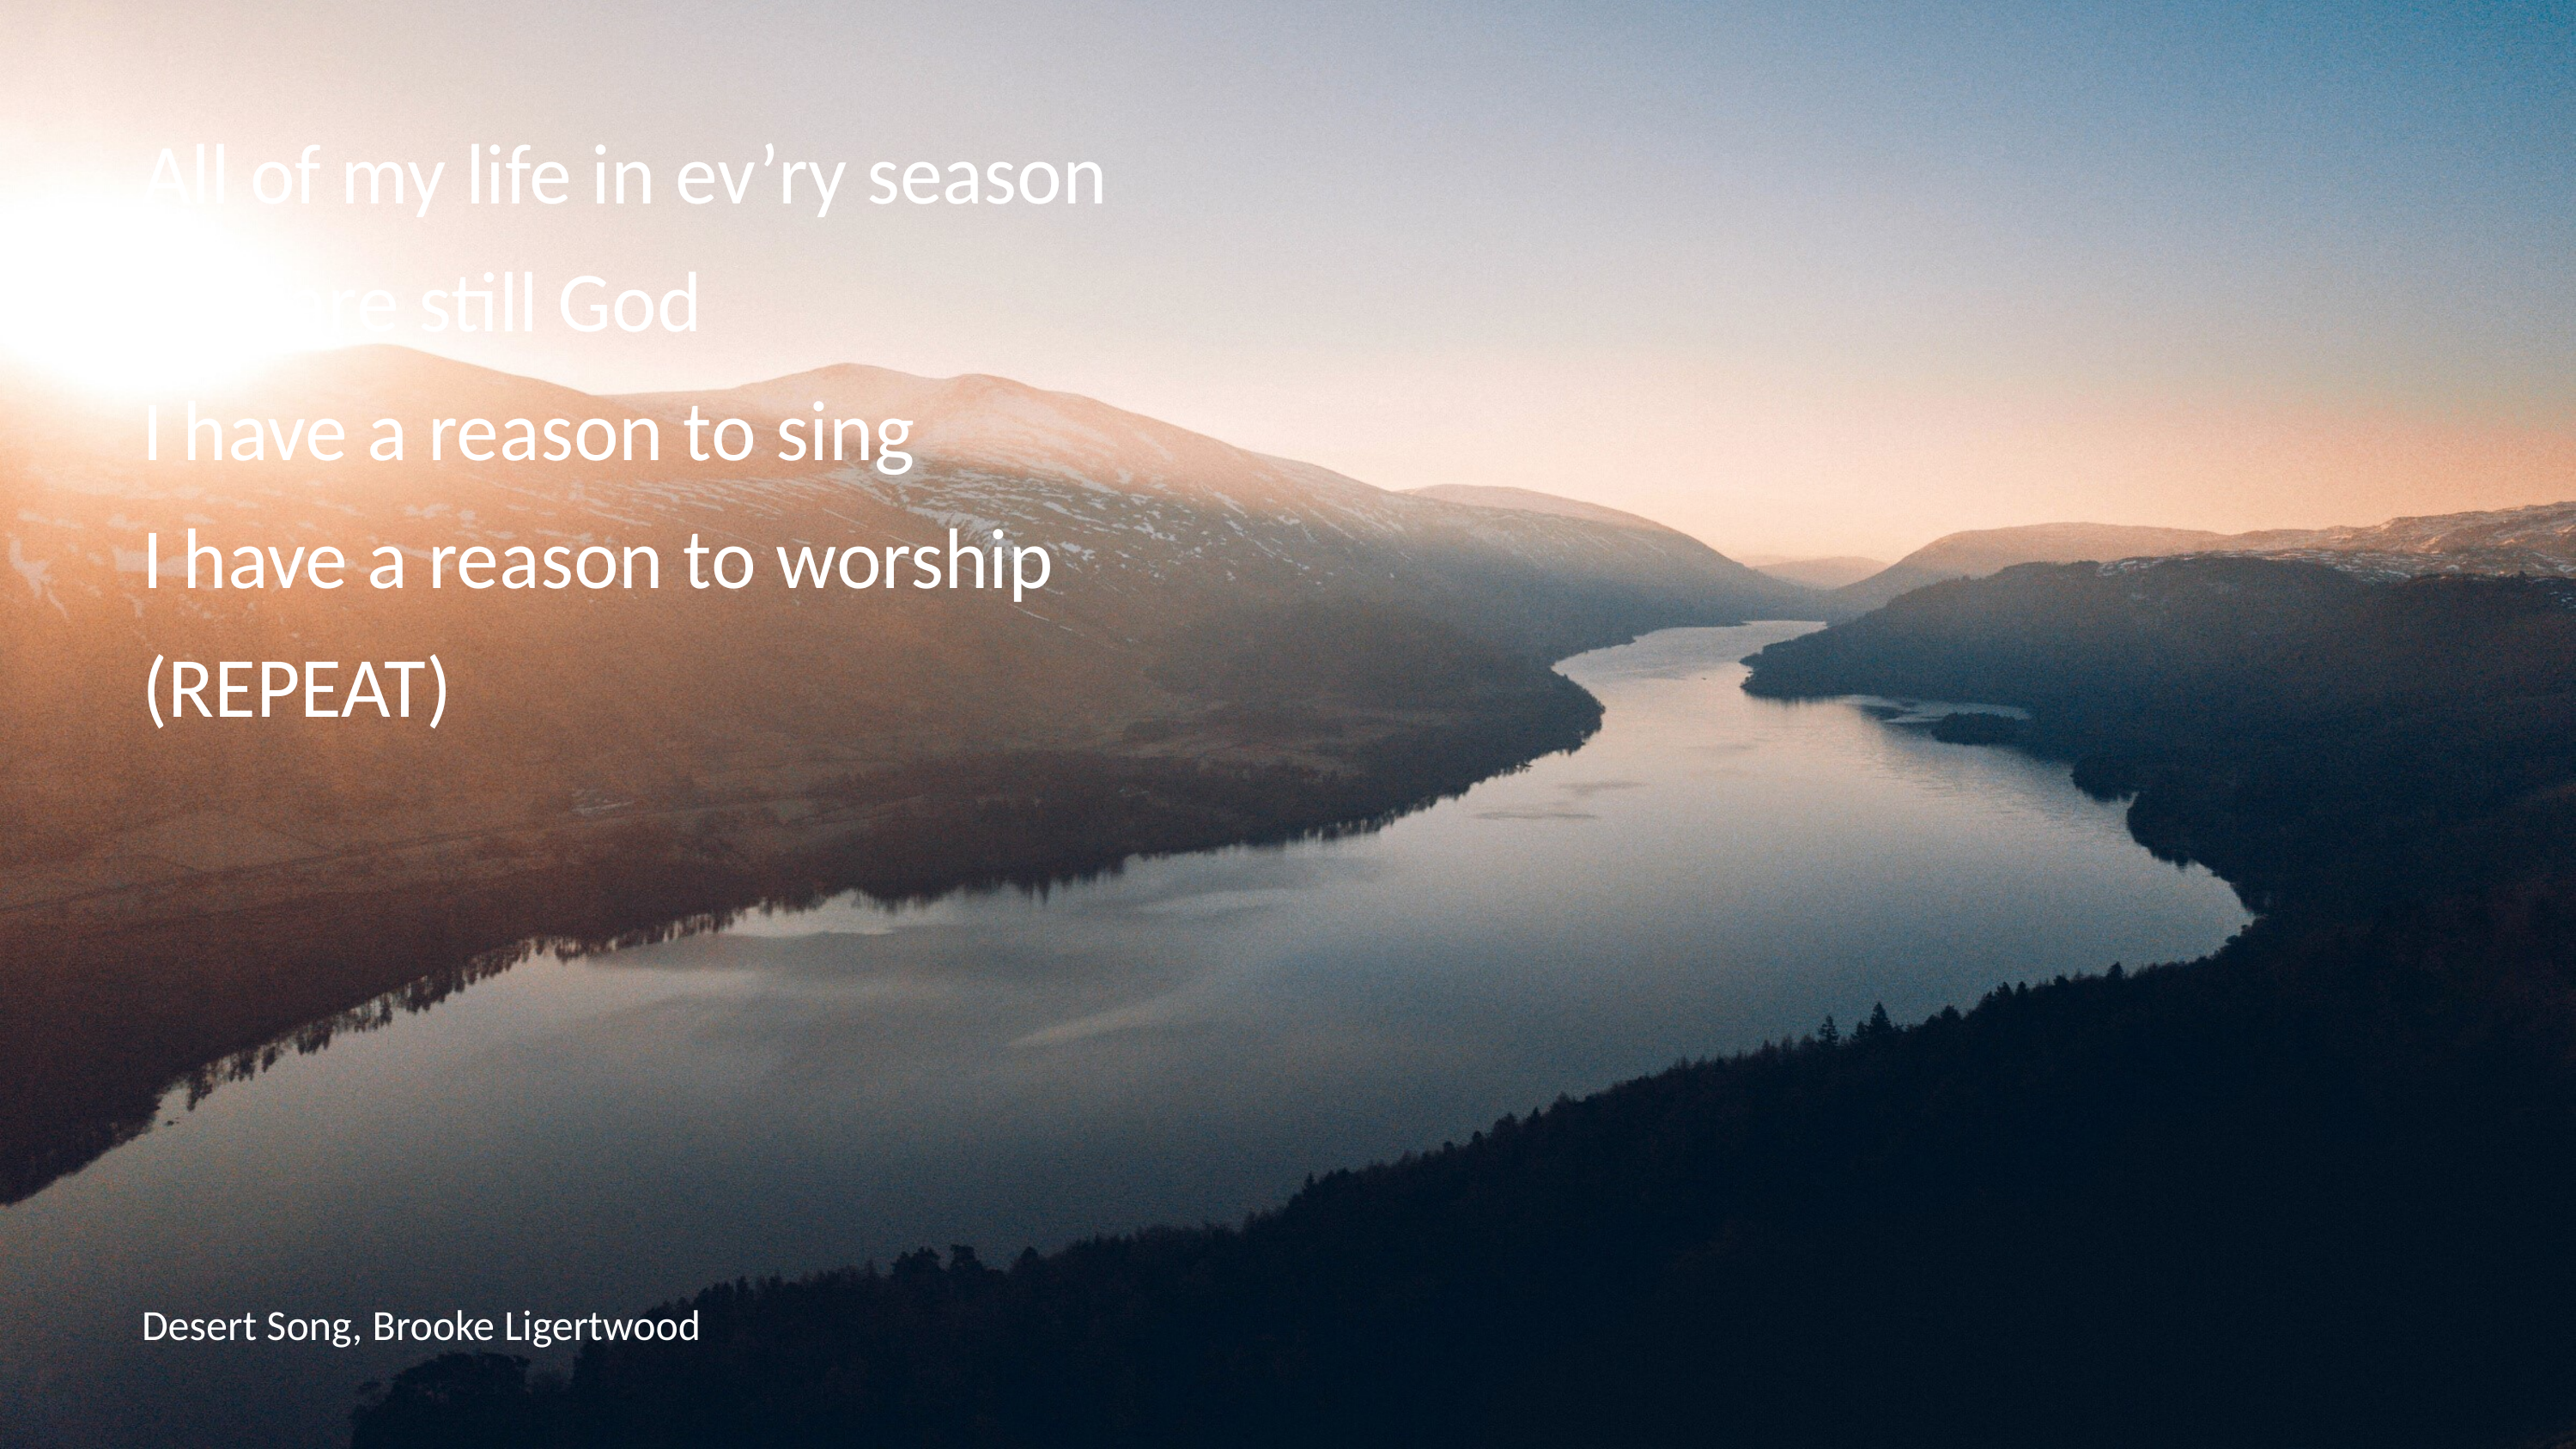

All of my life in ev’ry season
You are still God
I have a reason to sing
I have a reason to worship
(REPEAT)

# Desert Song, Brooke Ligertwood